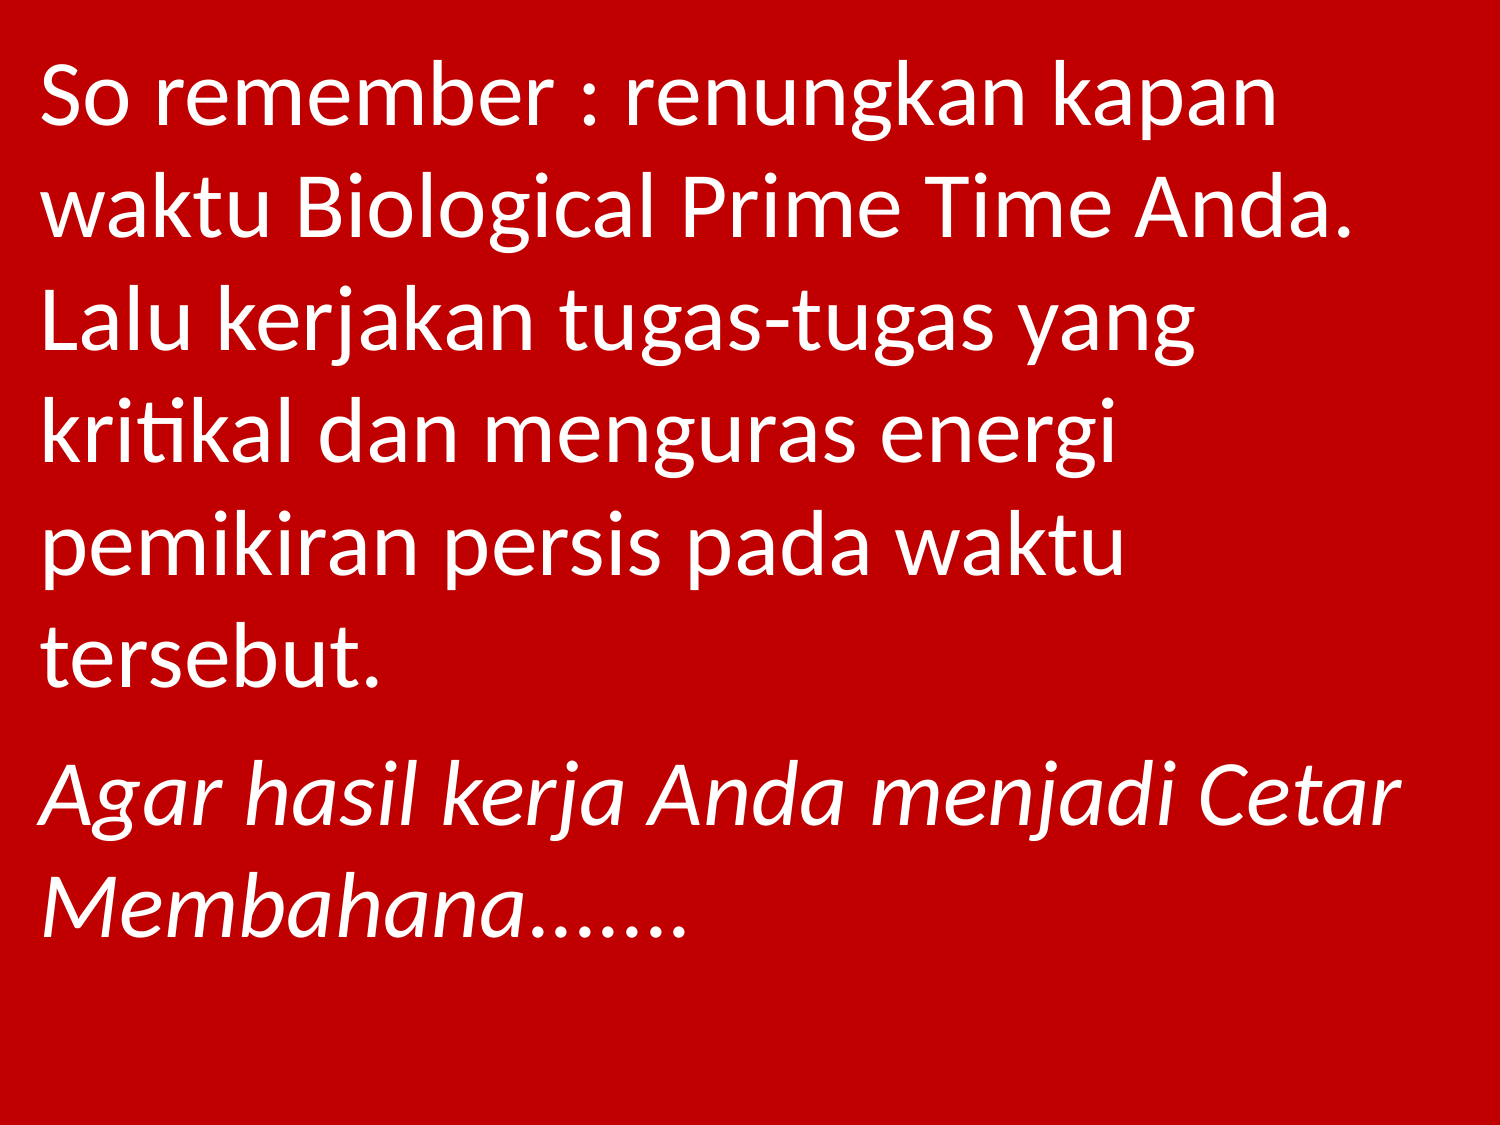

So remember : renungkan kapan waktu Biological Prime Time Anda. Lalu kerjakan tugas-tugas yang kritikal dan menguras energi pemikiran persis pada waktu tersebut.
Agar hasil kerja Anda menjadi Cetar Membahana.......